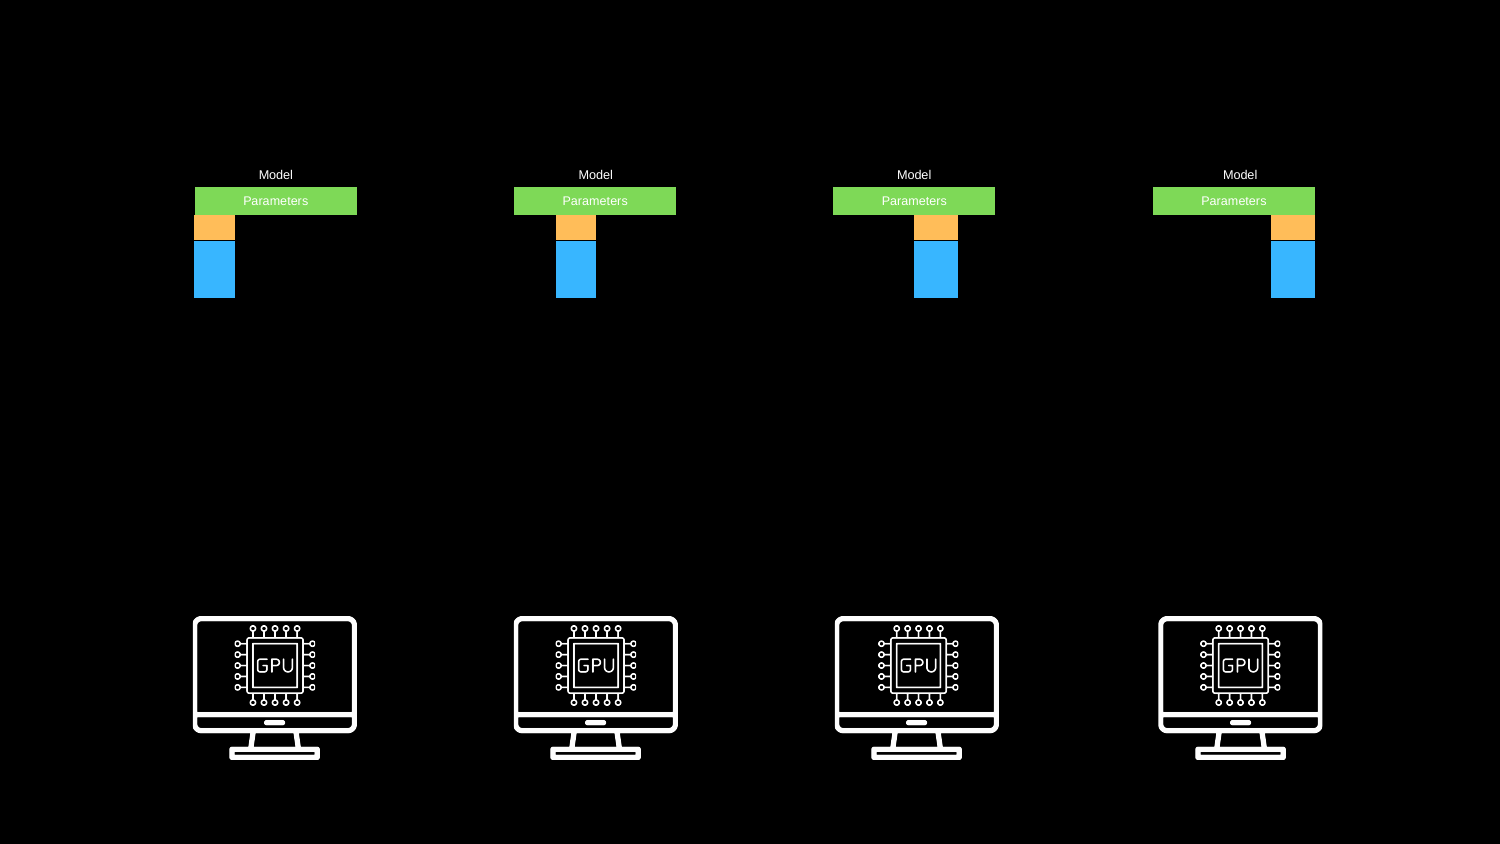

Model
Model
Model
Model

Parameters

Parameters

Parameters

Parameters